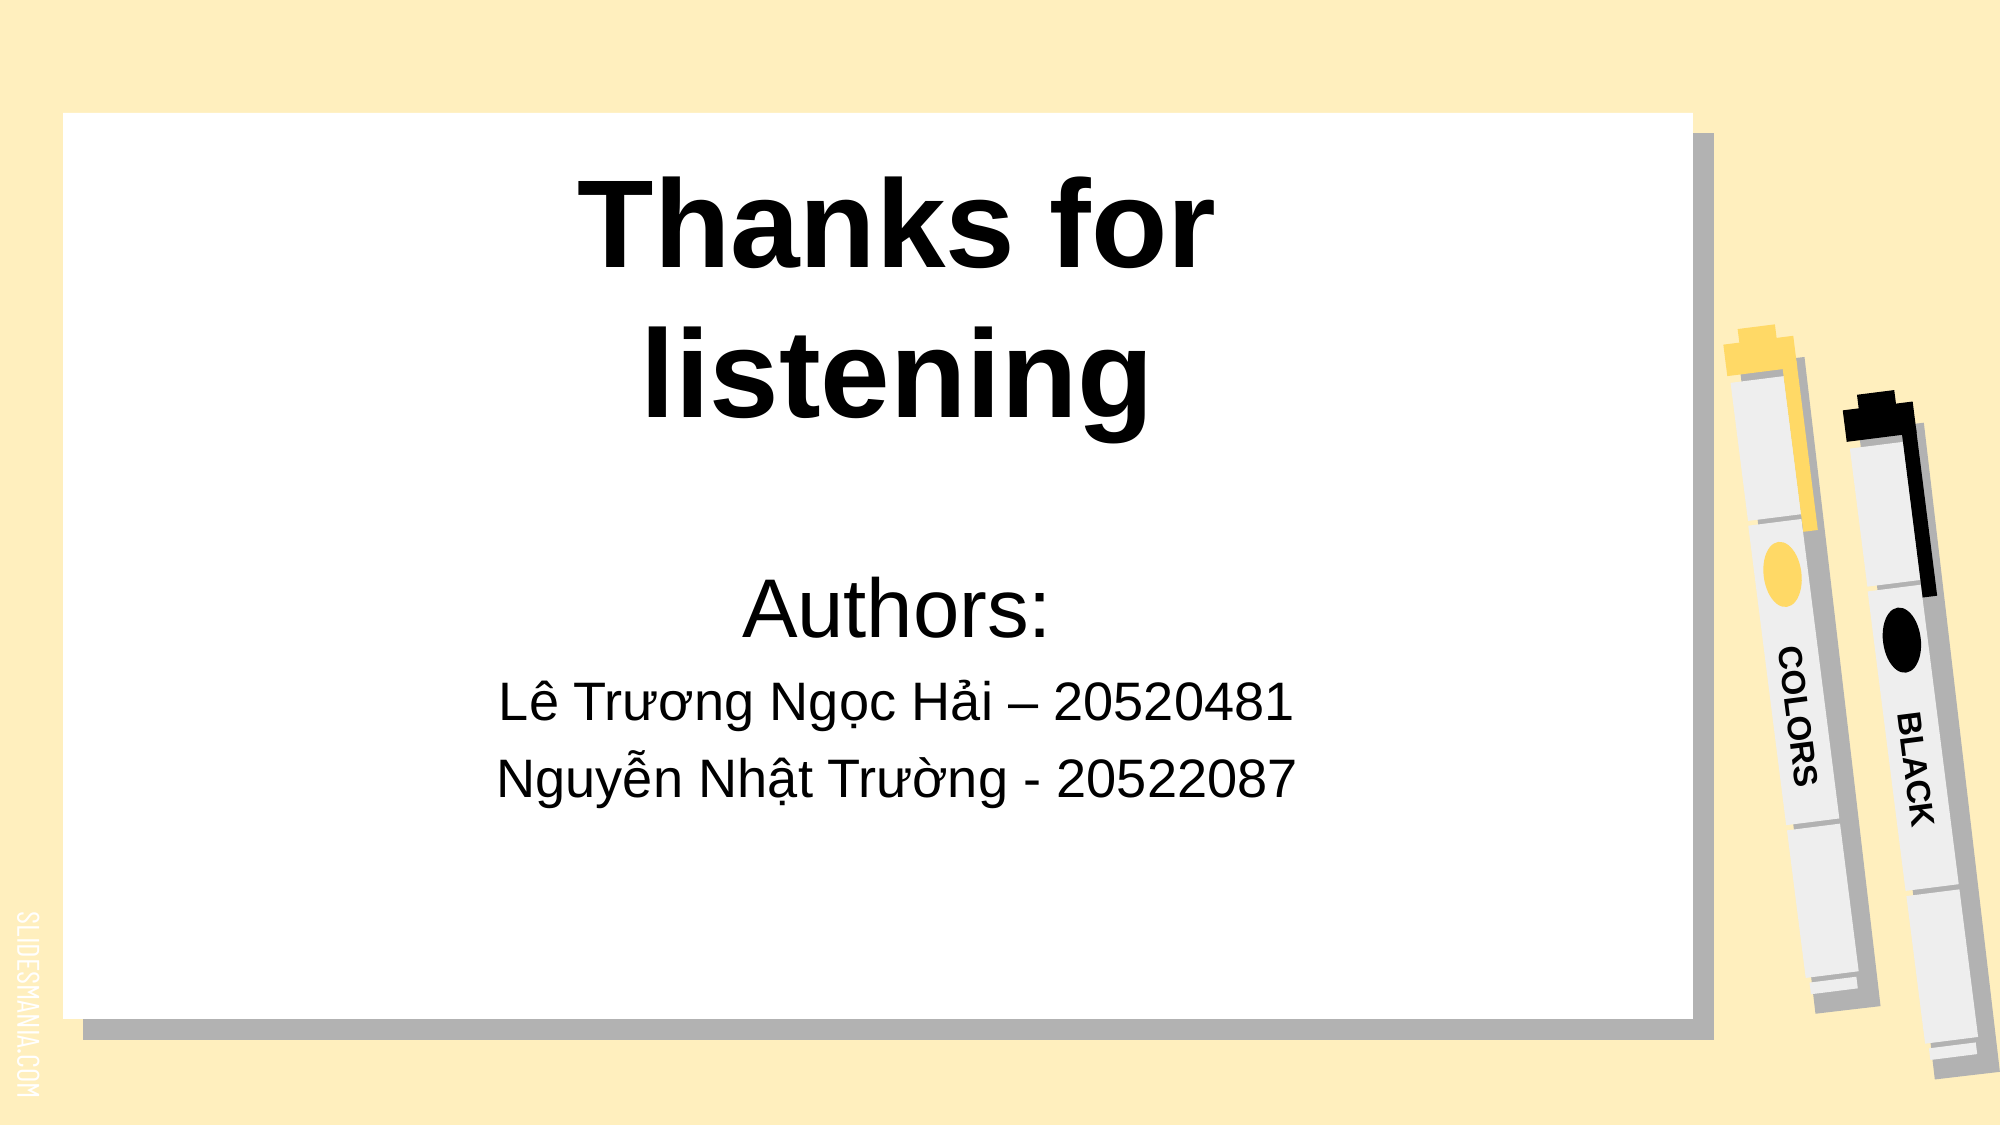

# Thanks for listening
Authors:
Lê Trương Ngọc Hải – 20520481
Nguyễn Nhật Trường - 20522087